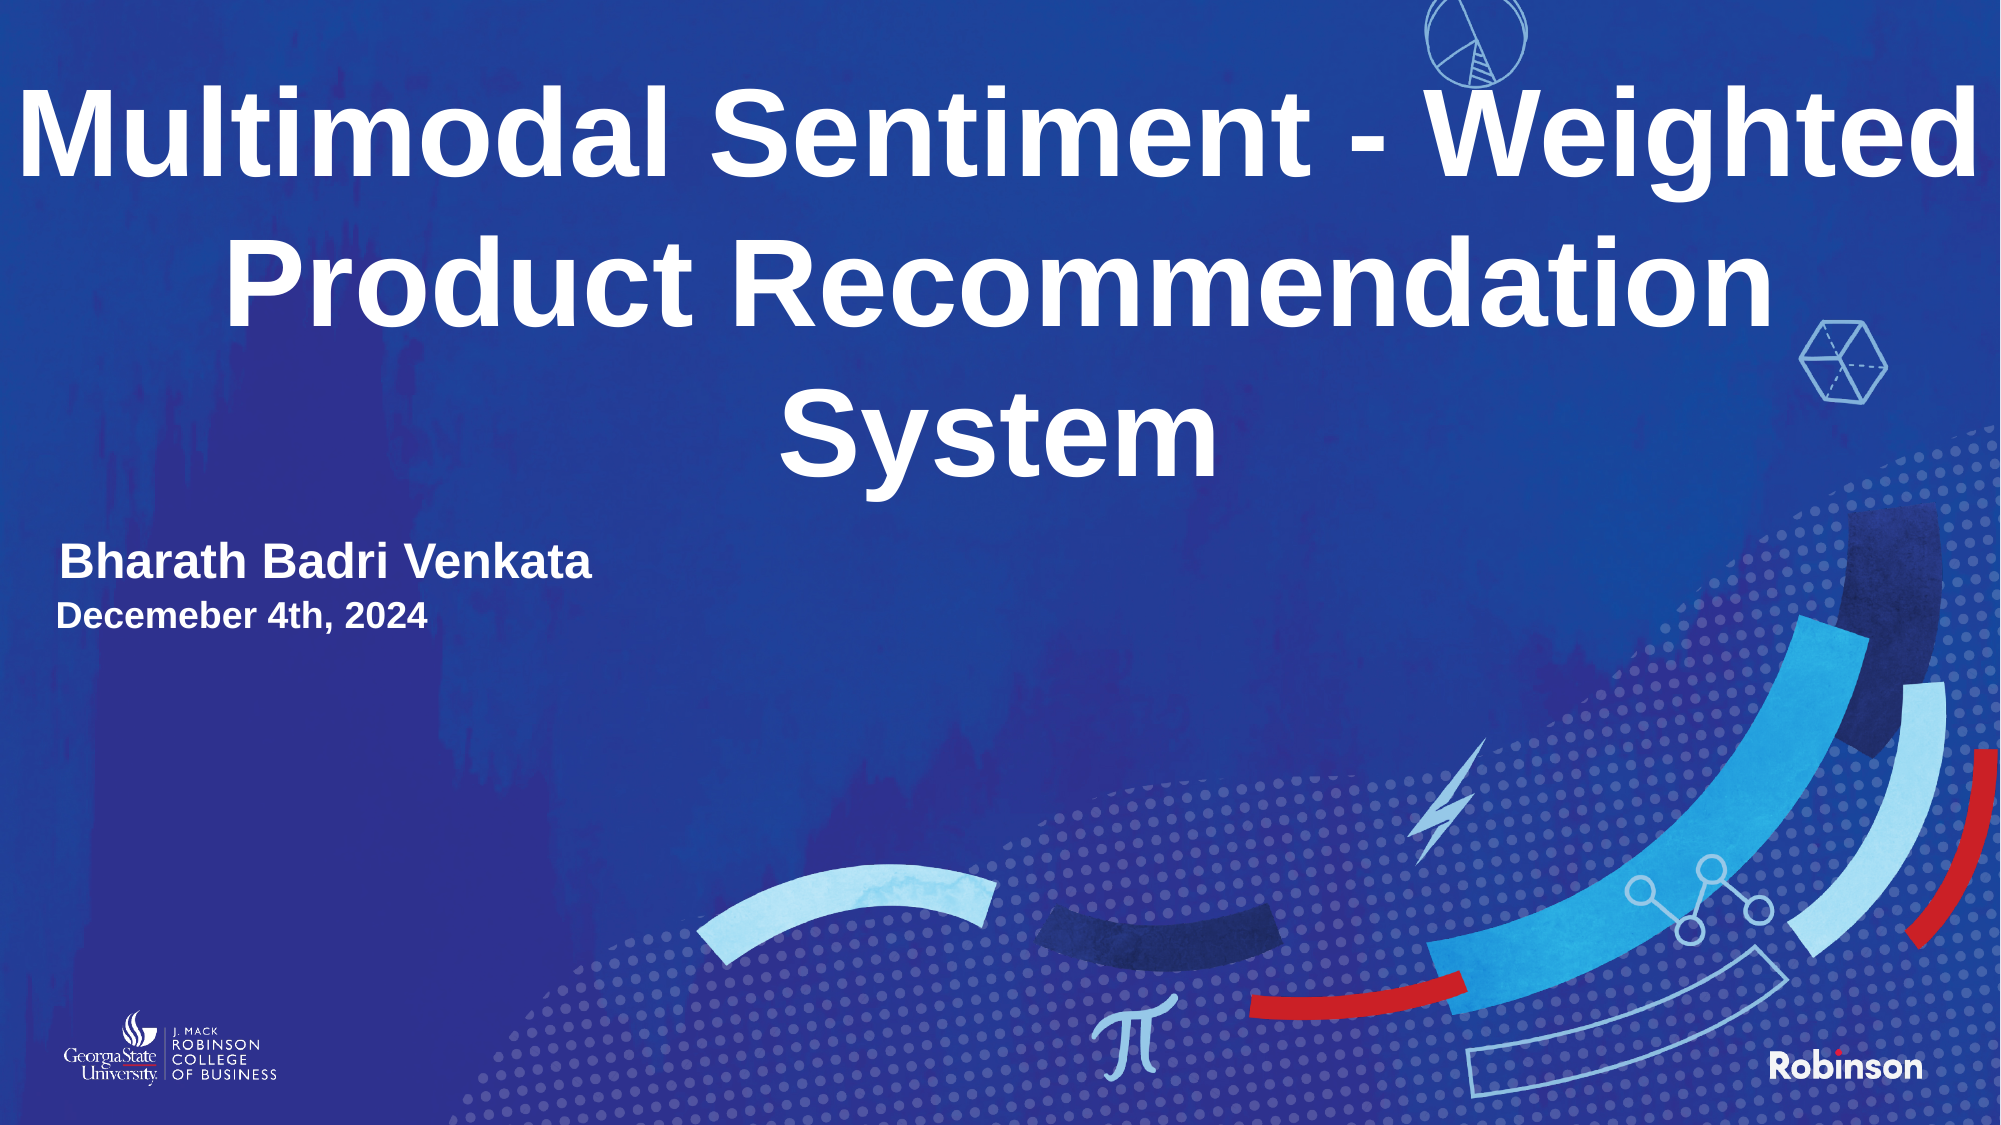

# Multimodal Sentiment - Weighted Product Recommendation System
Bharath Badri Venkata
Decemeber 4th, 2024

1